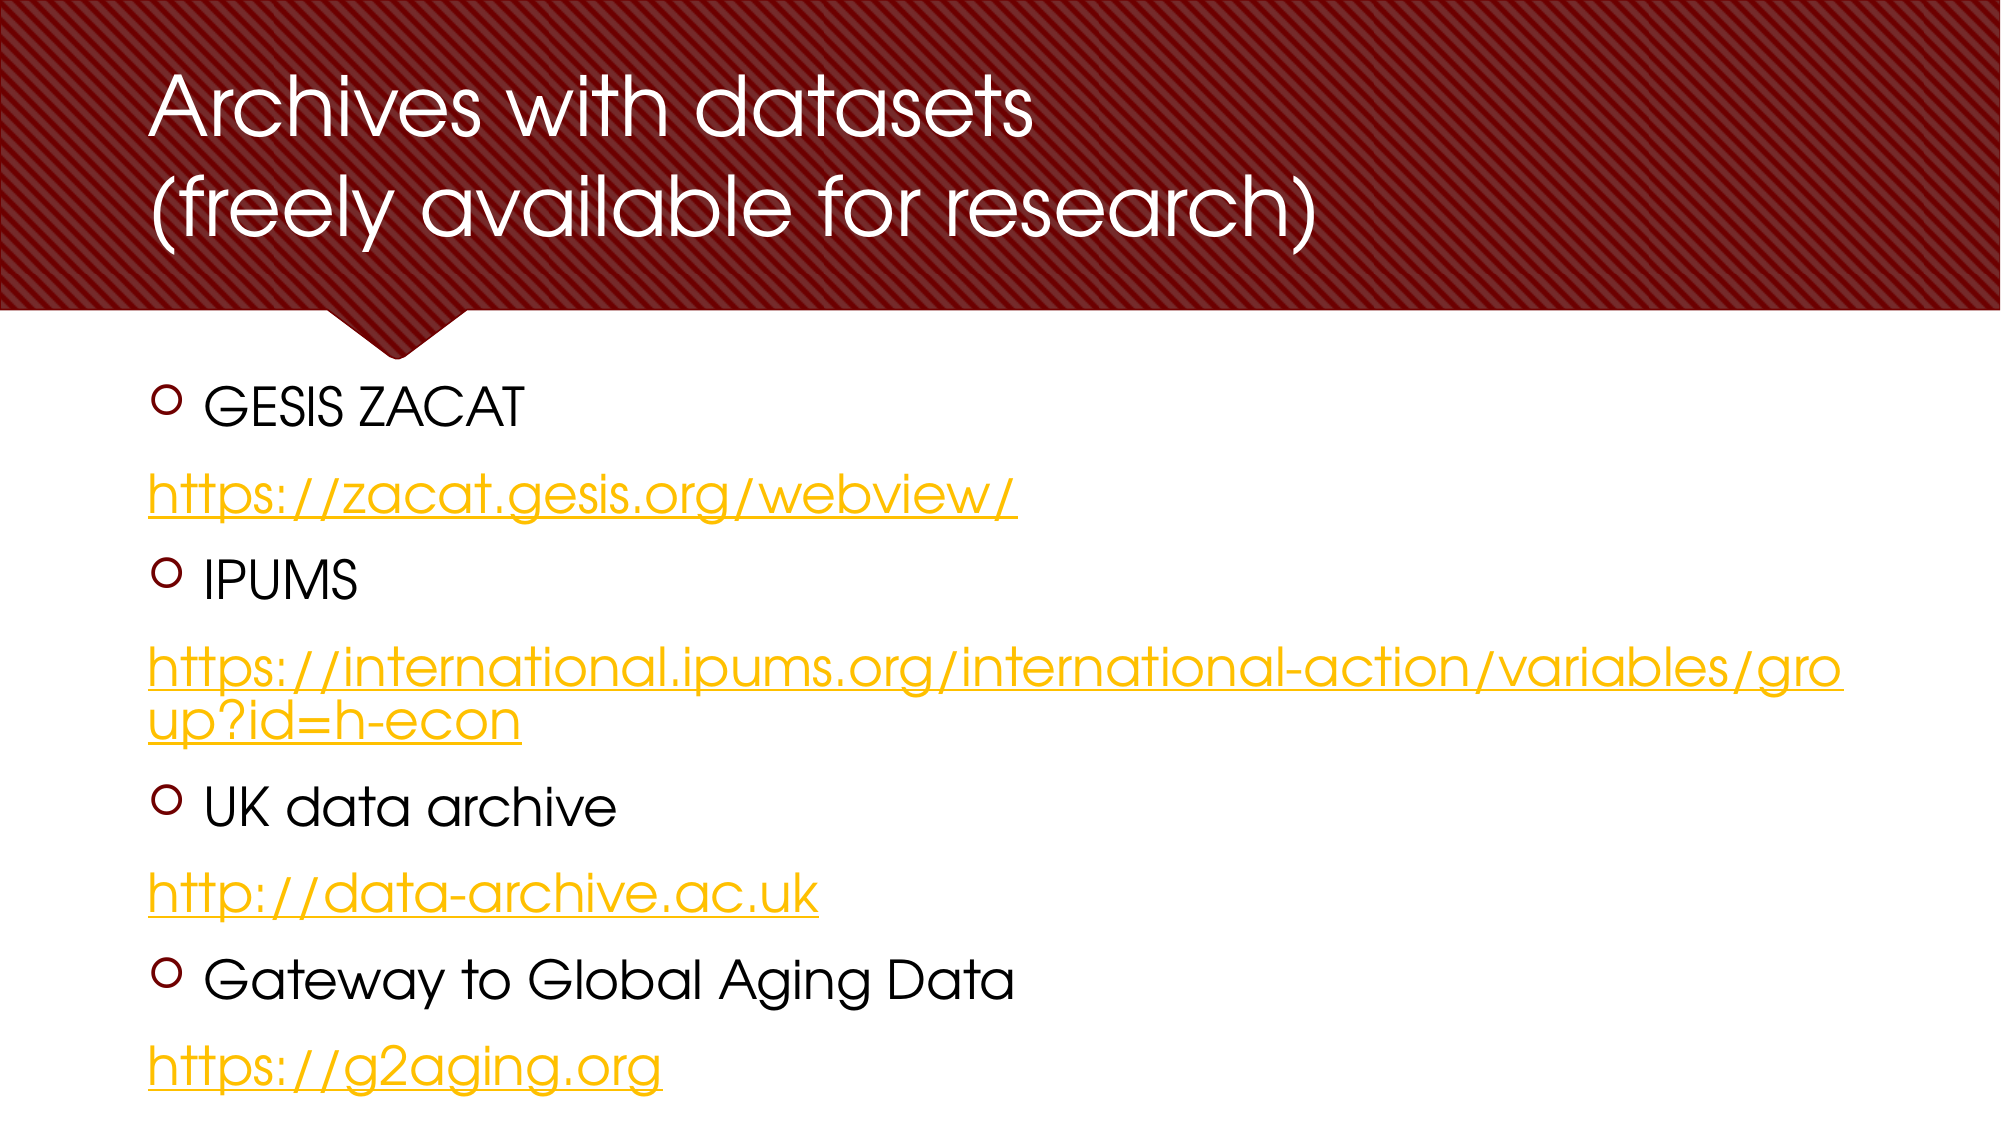

# Archives with datasets (freely available for research)
GESIS ZACAT
https://zacat.gesis.org/webview/
IPUMS
https://international.ipums.org/international-action/variables/group?id=h-econ
UK data archive
http://data-archive.ac.uk
Gateway to Global Aging Data
https://g2aging.org